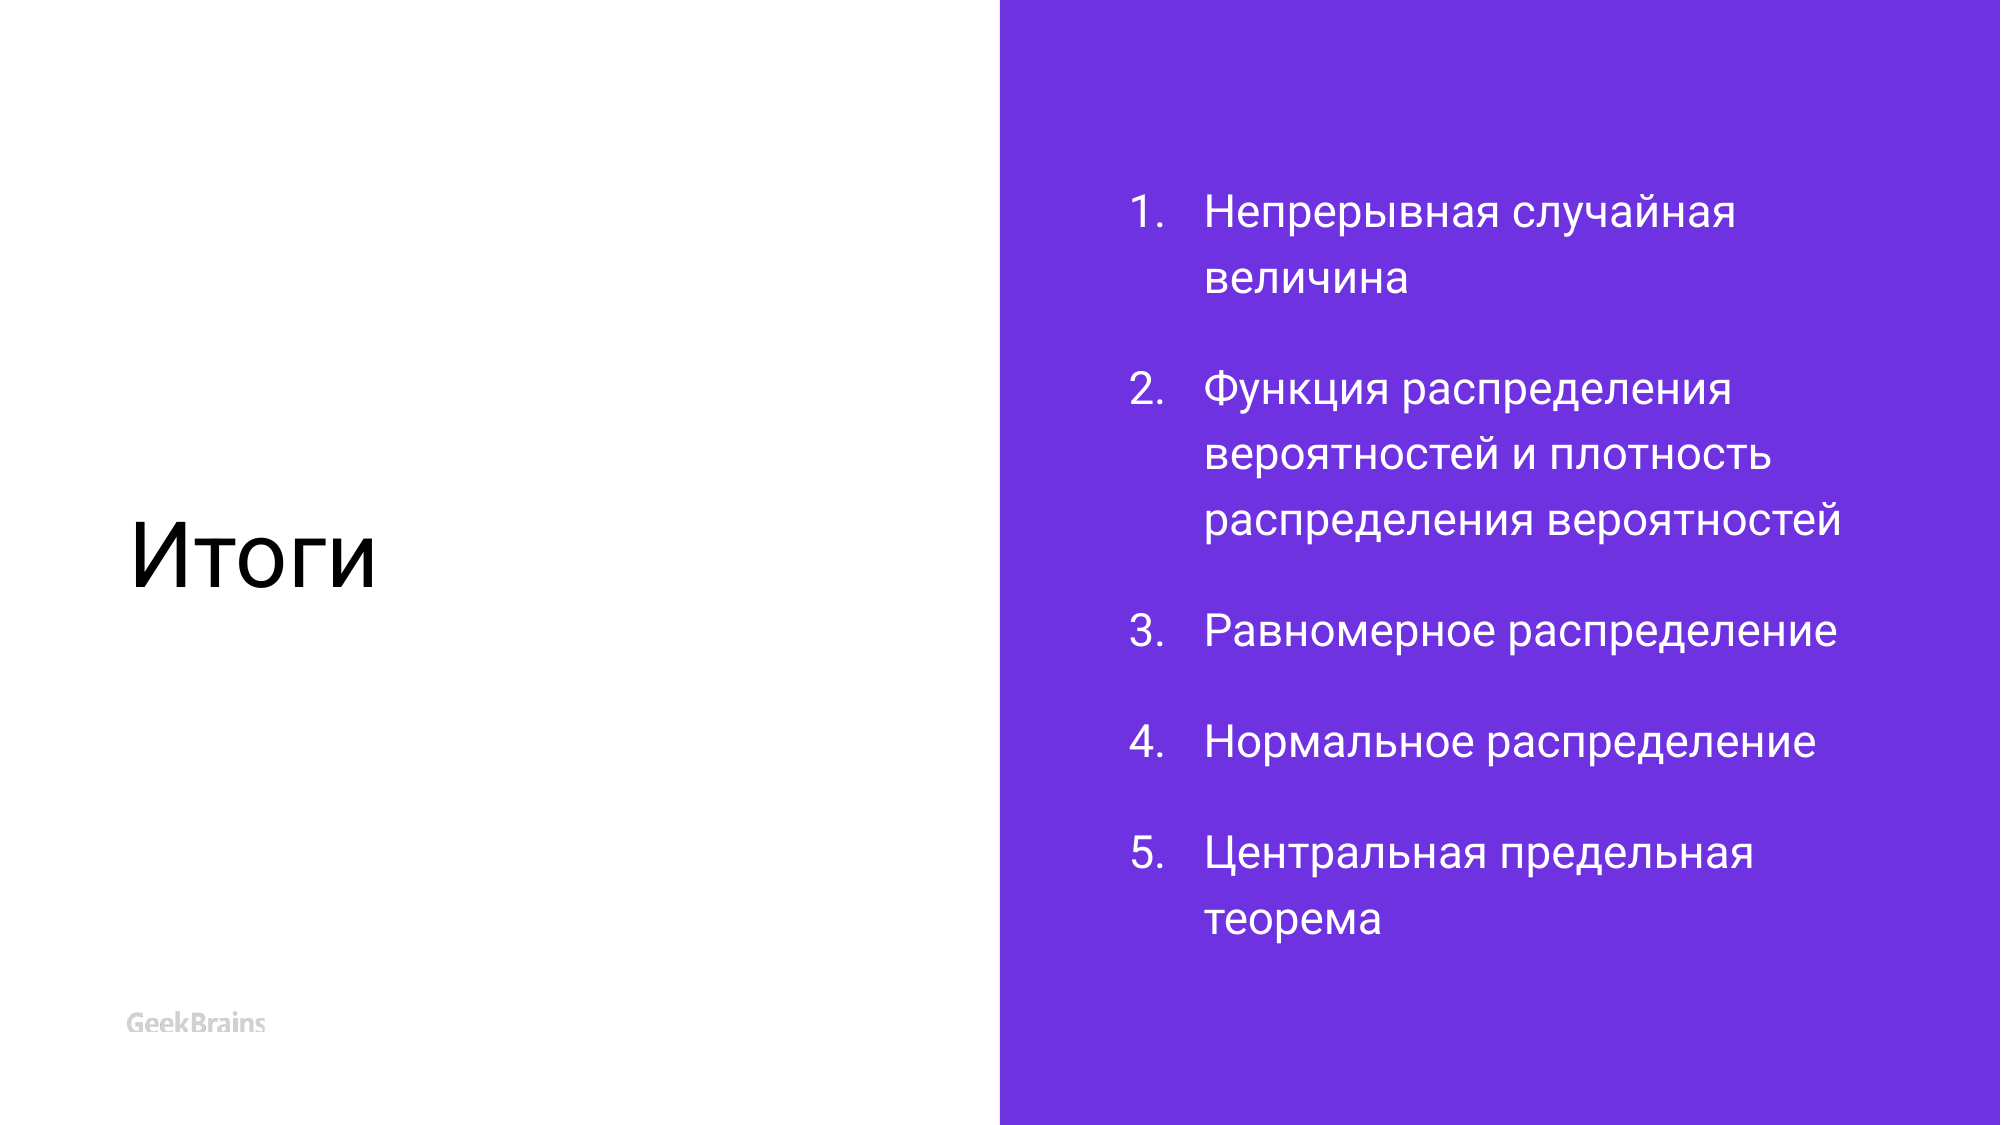

# Итоги
Непрерывная случайная величина
Функция распределения вероятностей и плотность распределения вероятностей
Равномерное распределение
Нормальное распределение
Центральная предельная теорема